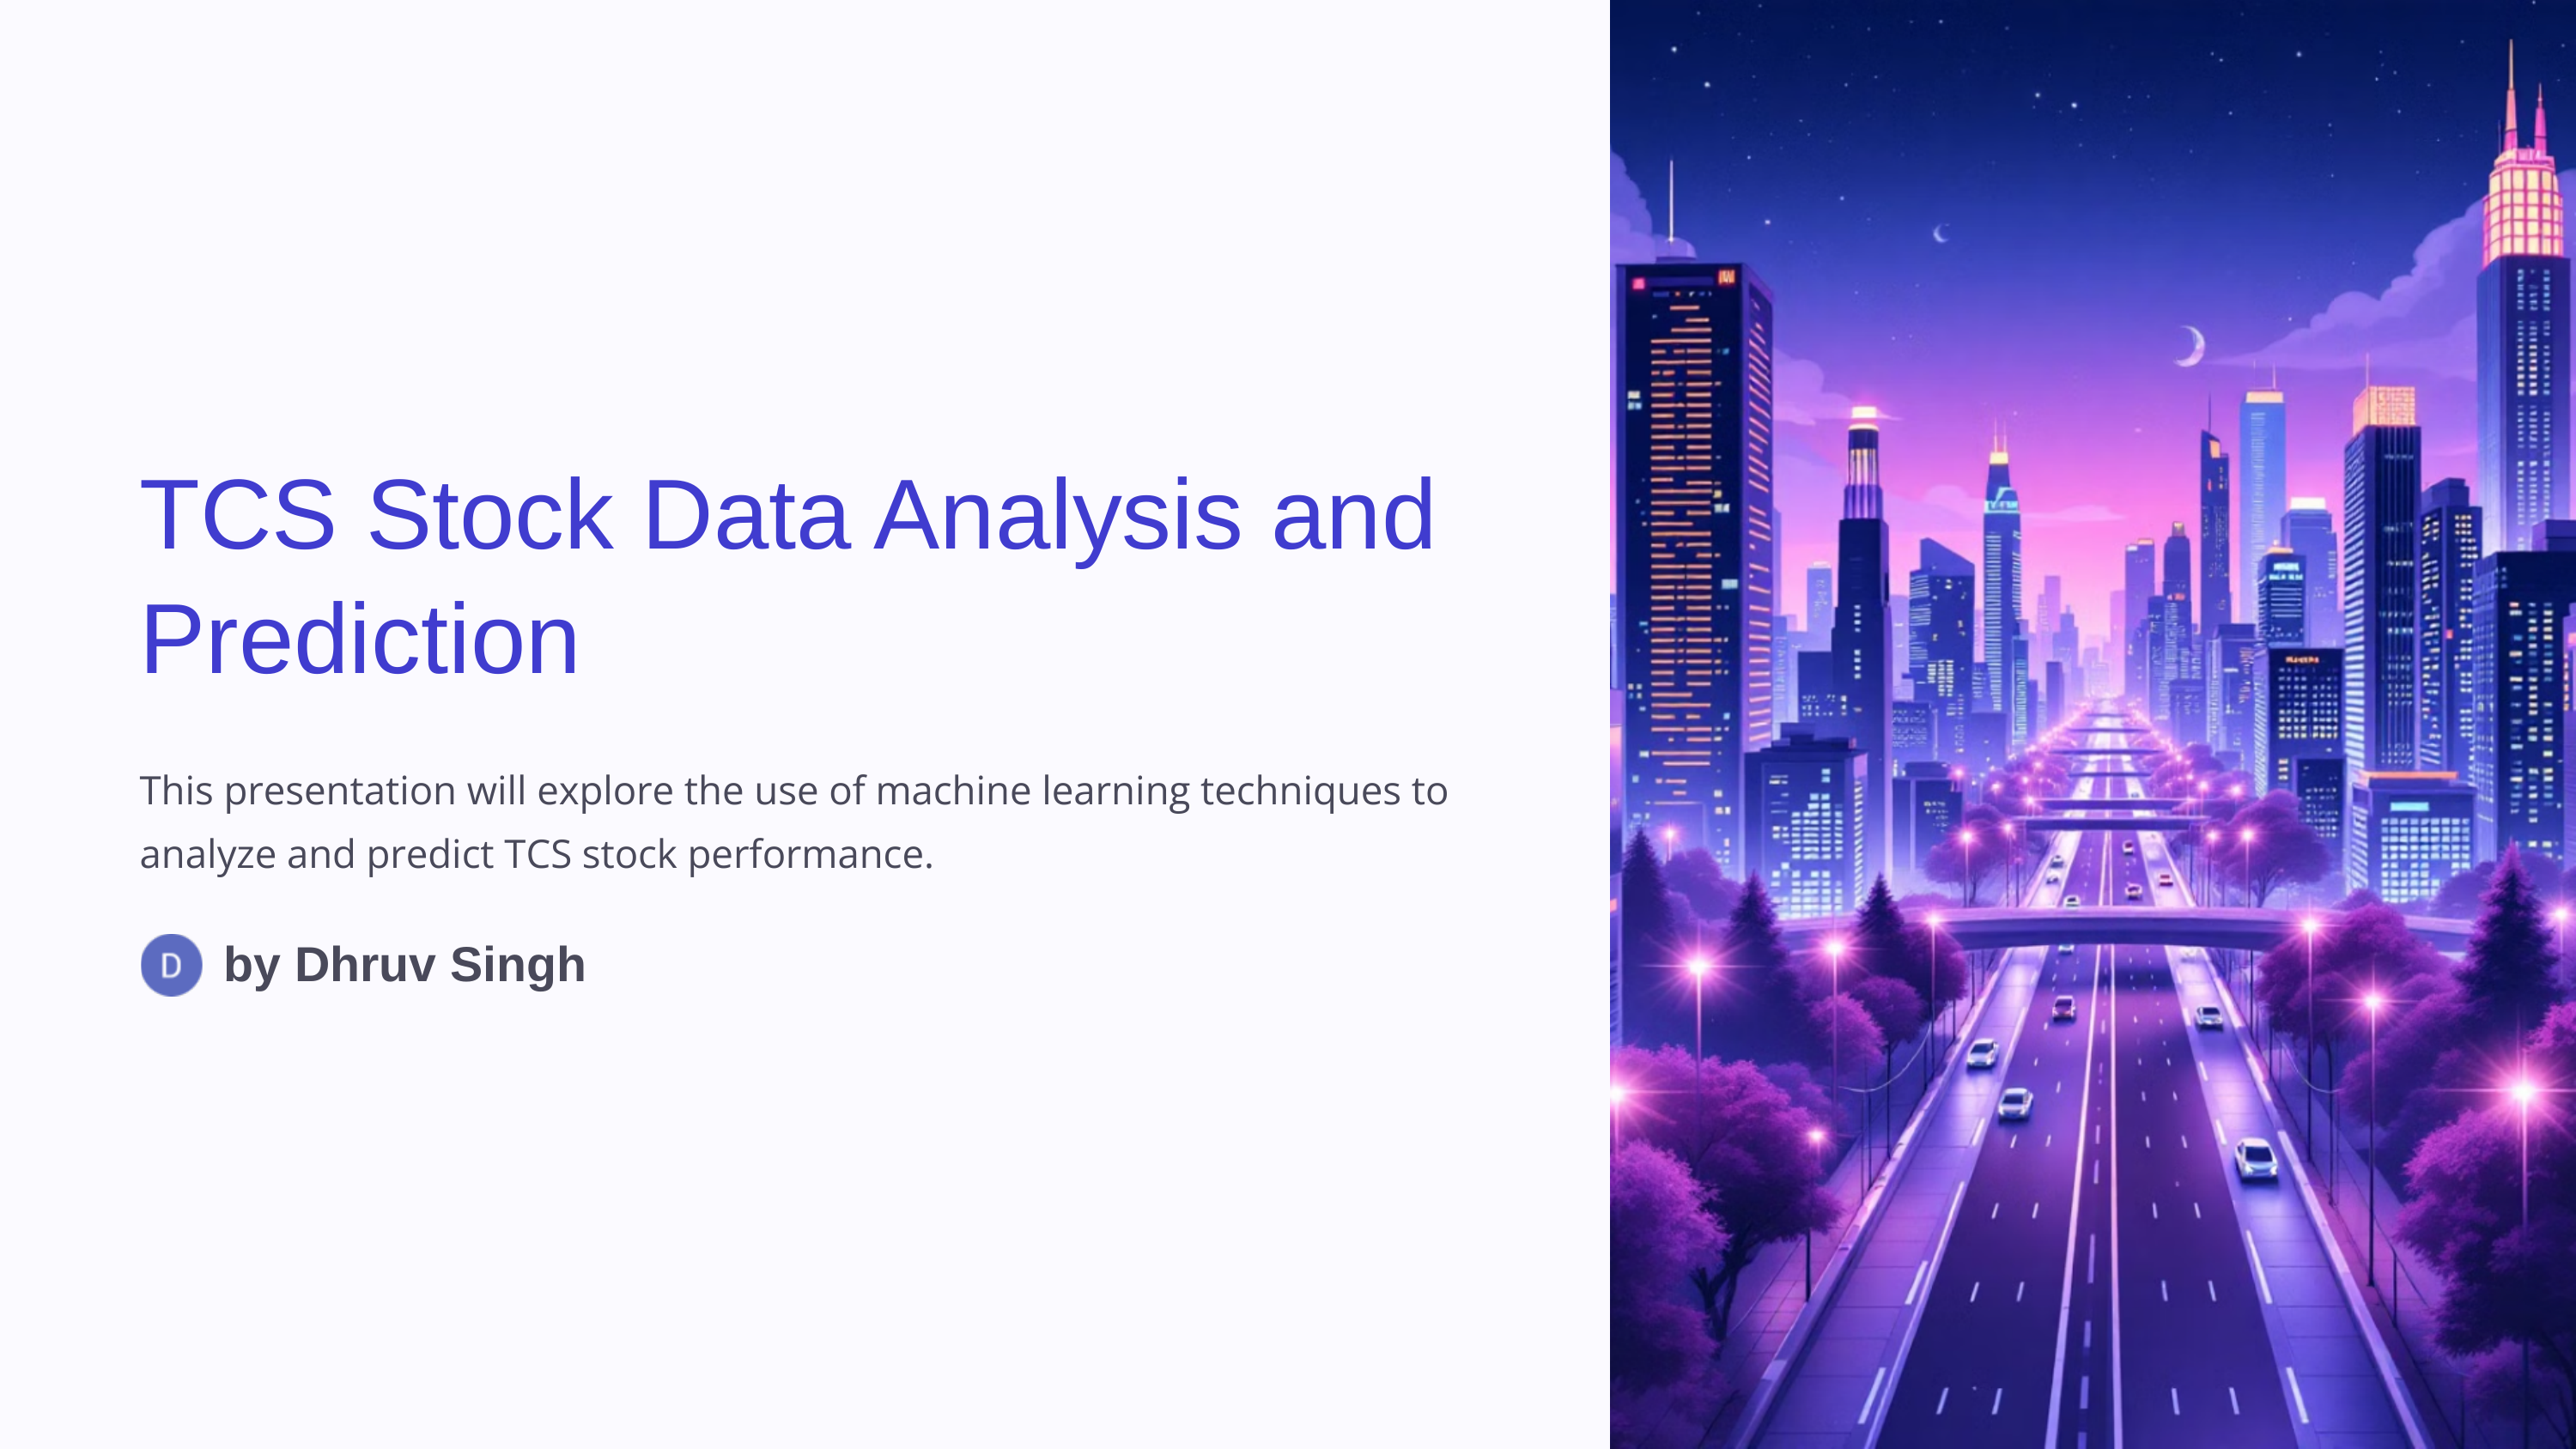

TCS Stock Data Analysis and Prediction

This presentation will explore the use of machine learning techniques to analyze and predict TCS stock performance.

by Dhruv Singh